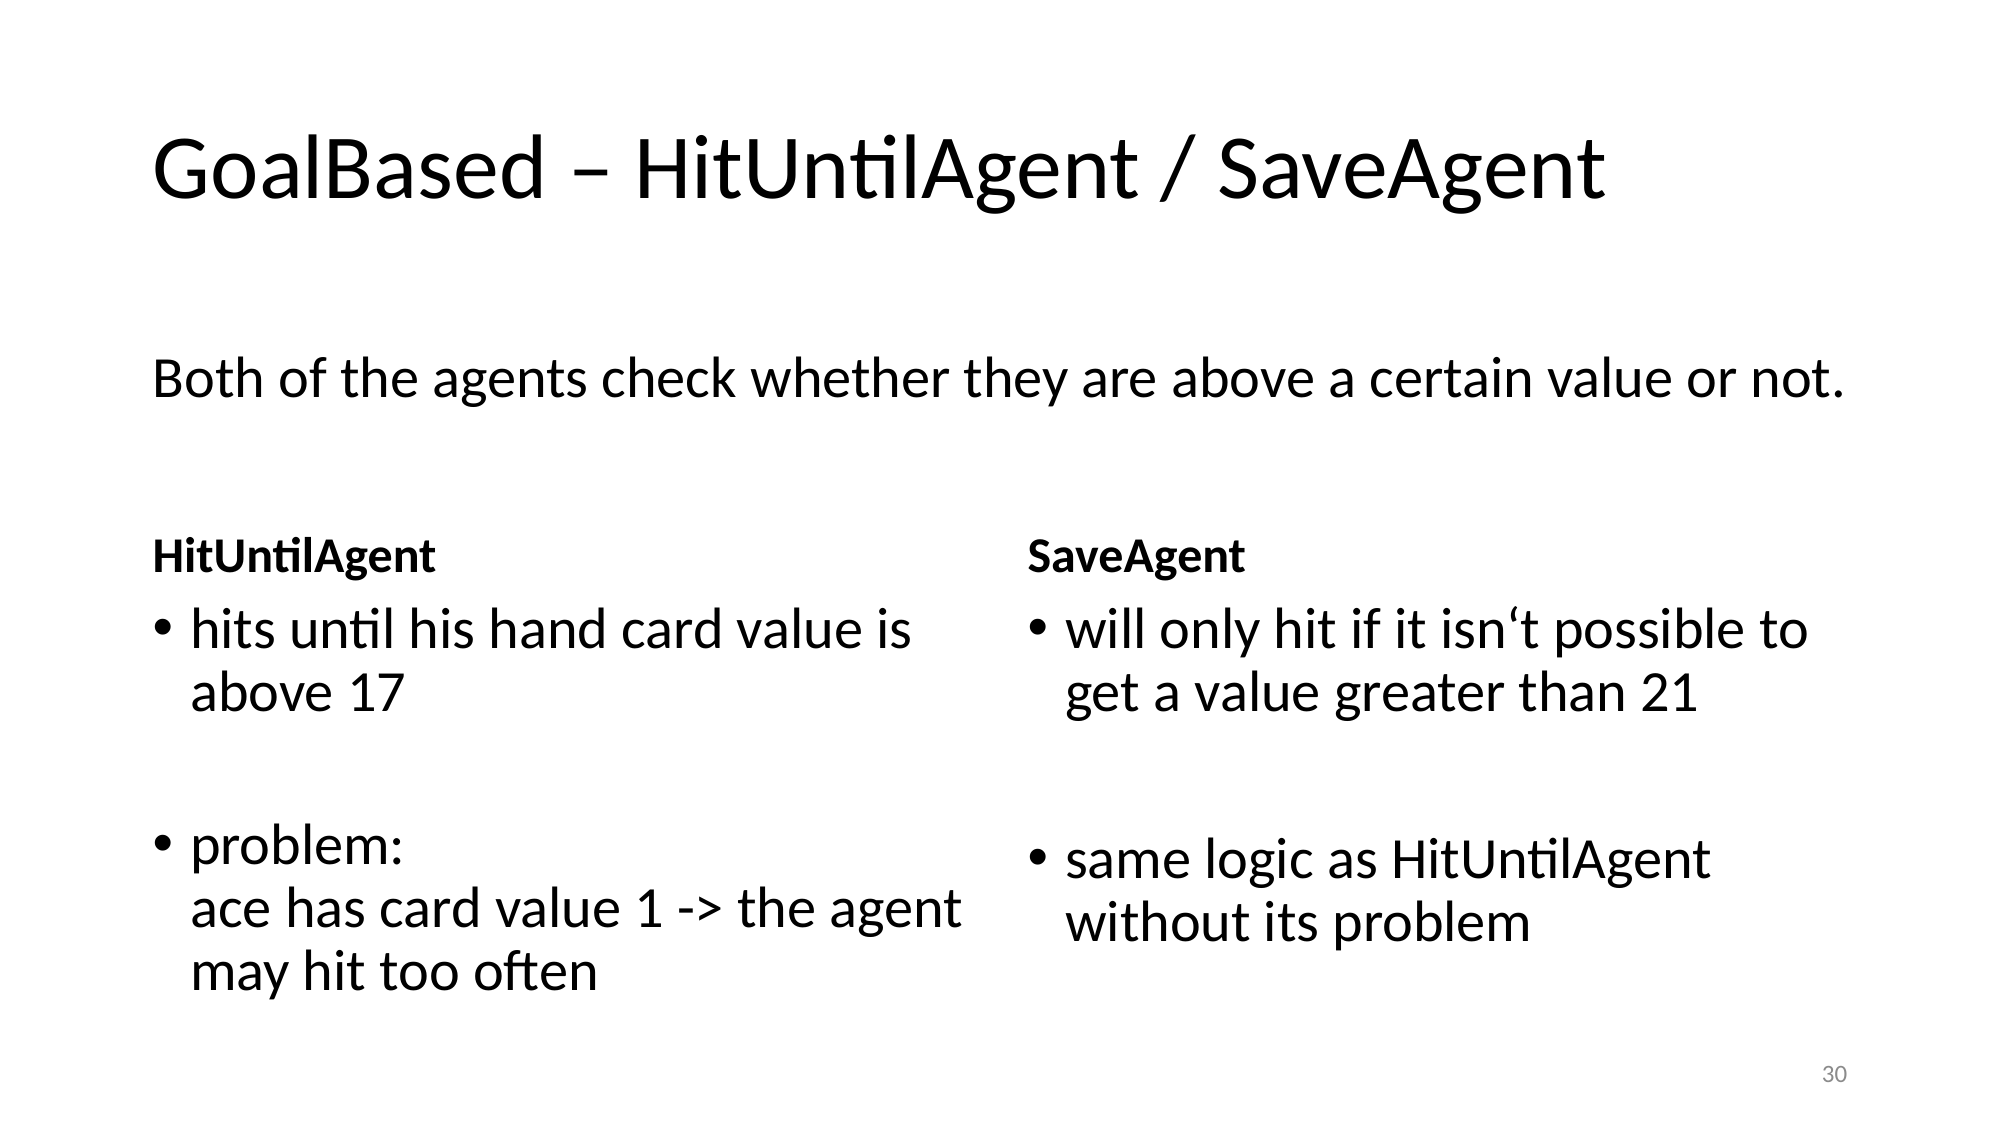

# GoalBased – HitUntilAgent / SaveAgent
Both of the agents check whether they are above a certain value or not.

HitUntilAgent
SaveAgent
hits until his hand card value is above 17
problem:
ace has card value 1 -> the agent may hit too often

will only hit if it isn‘t possible to get a value greater than 21

same logic as HitUntilAgent without its problem
30